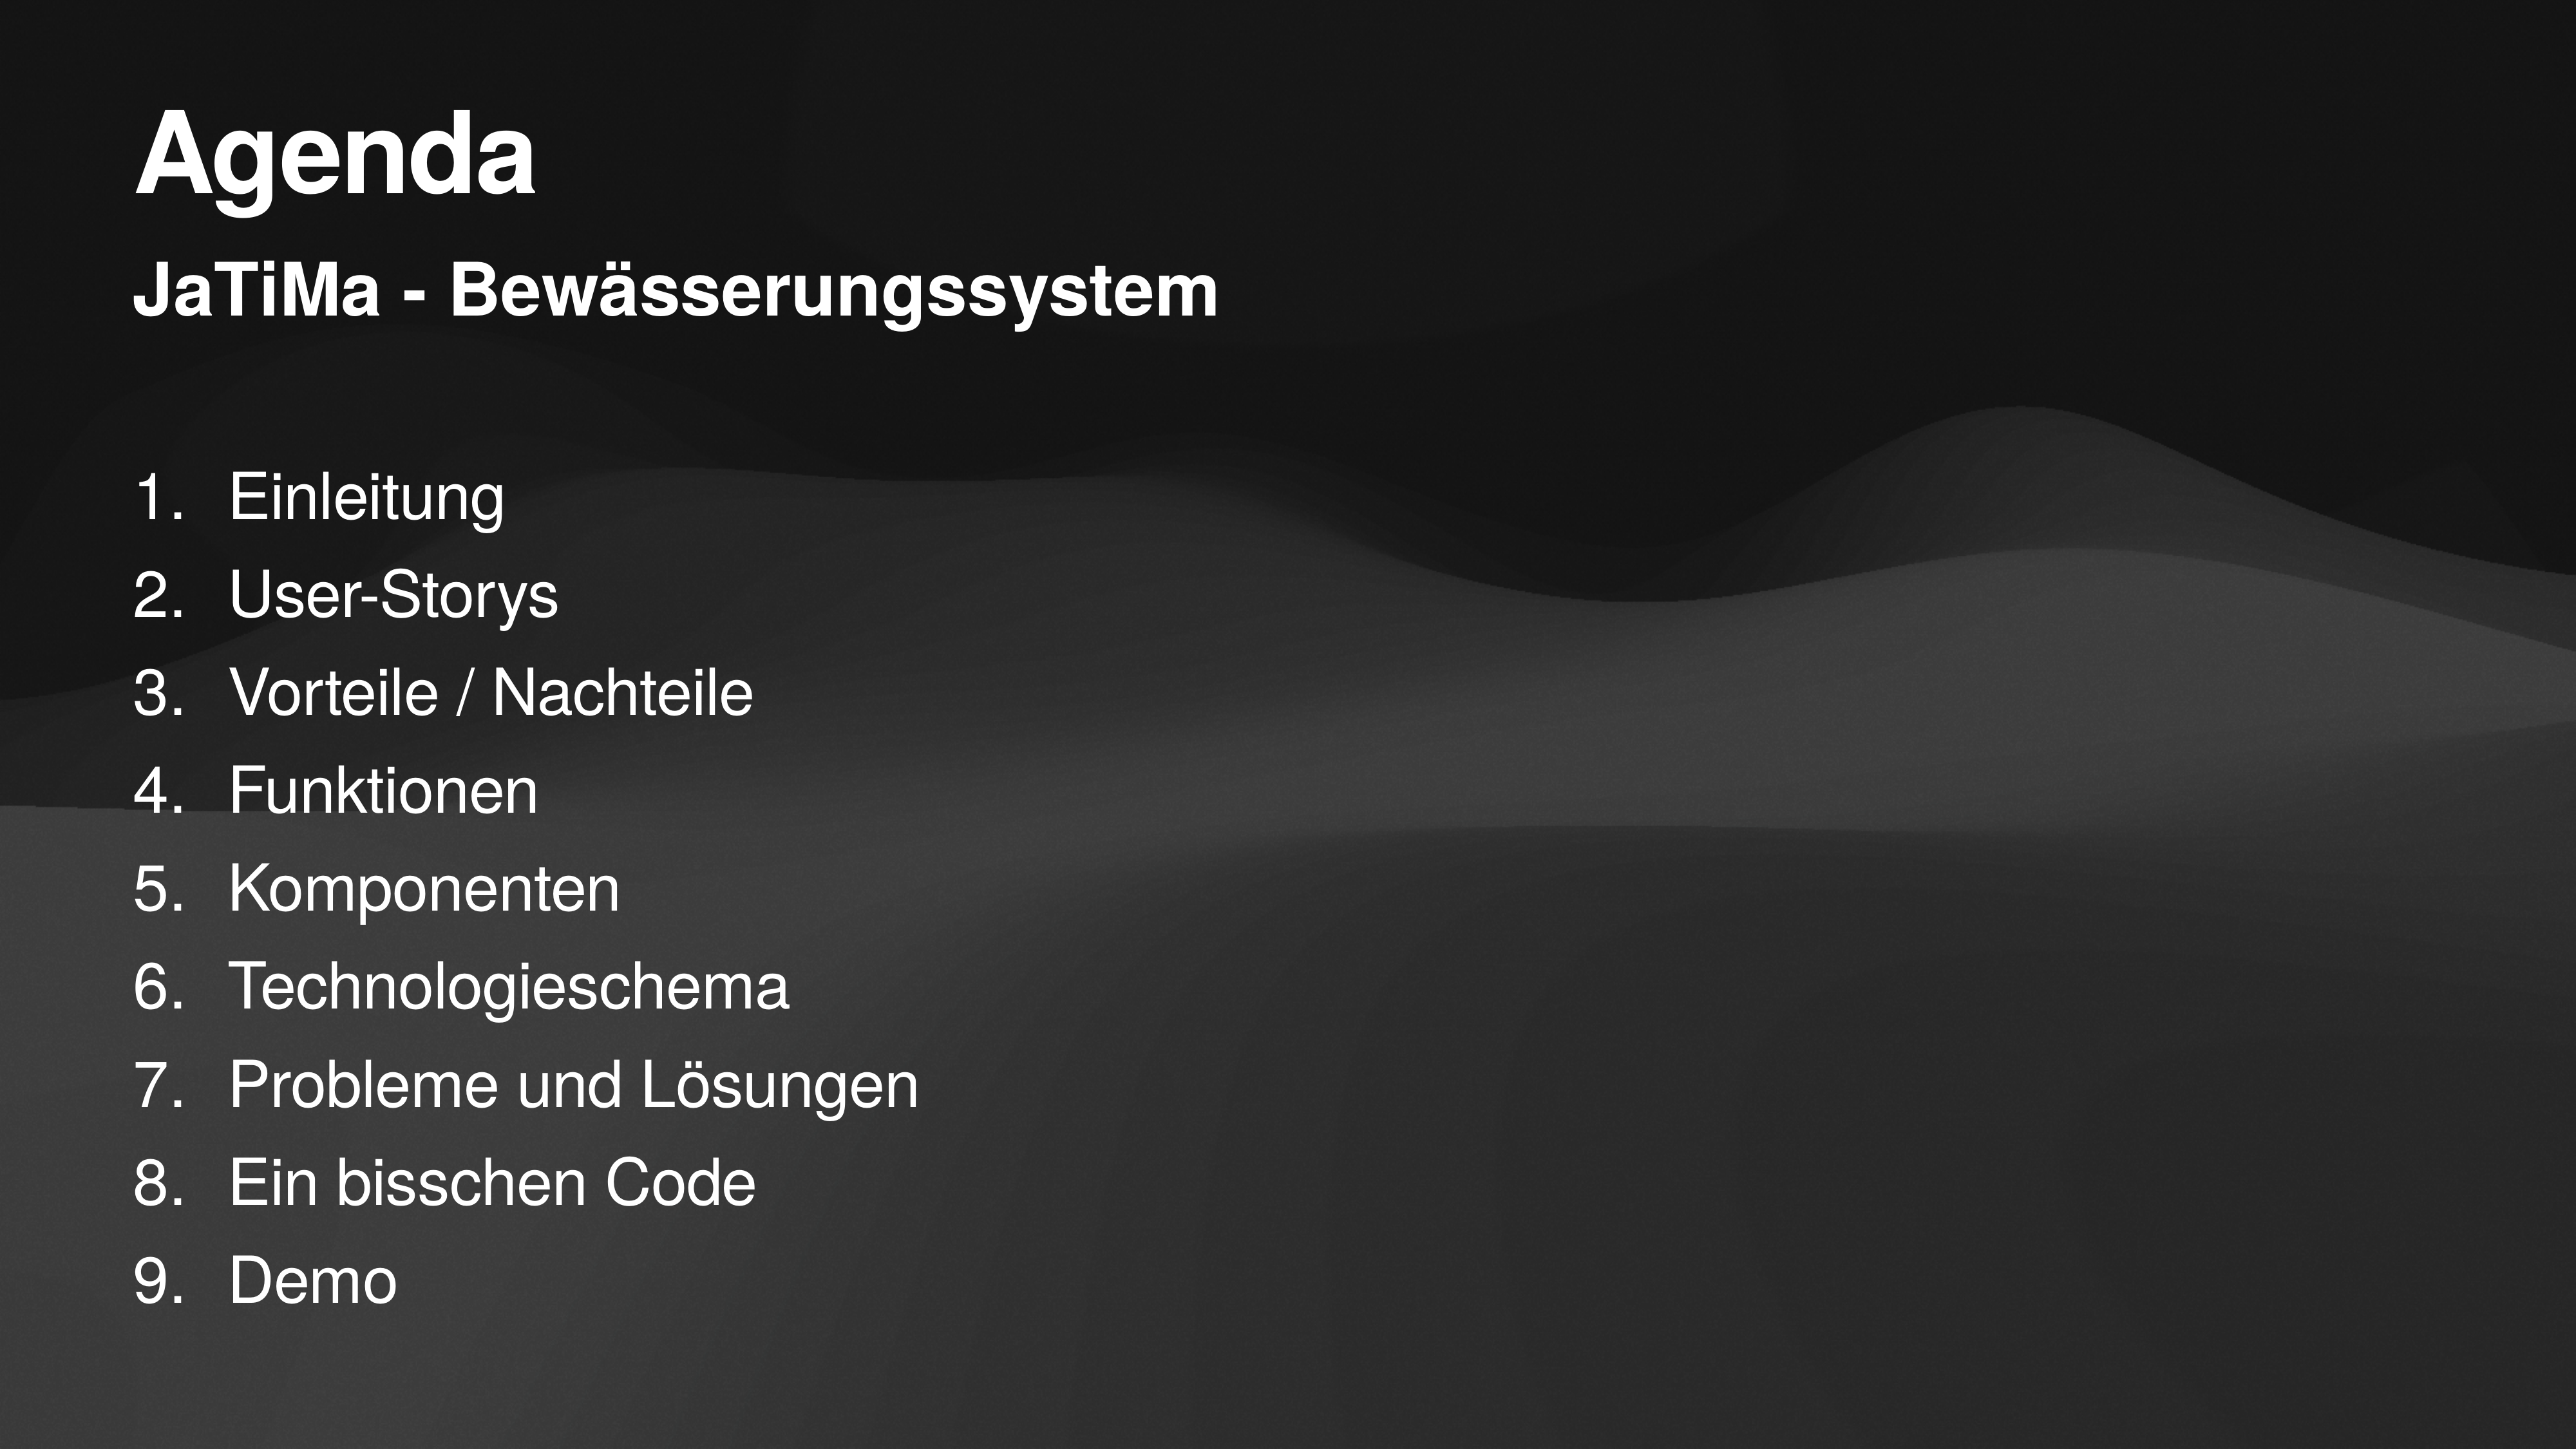

# Agenda
JaTiMa - Bewässerungssystem
Einleitung
User-Storys
Vorteile / Nachteile
Funktionen
Komponenten
Technologieschema
Probleme und Lösungen
Ein bisschen Code
Demo